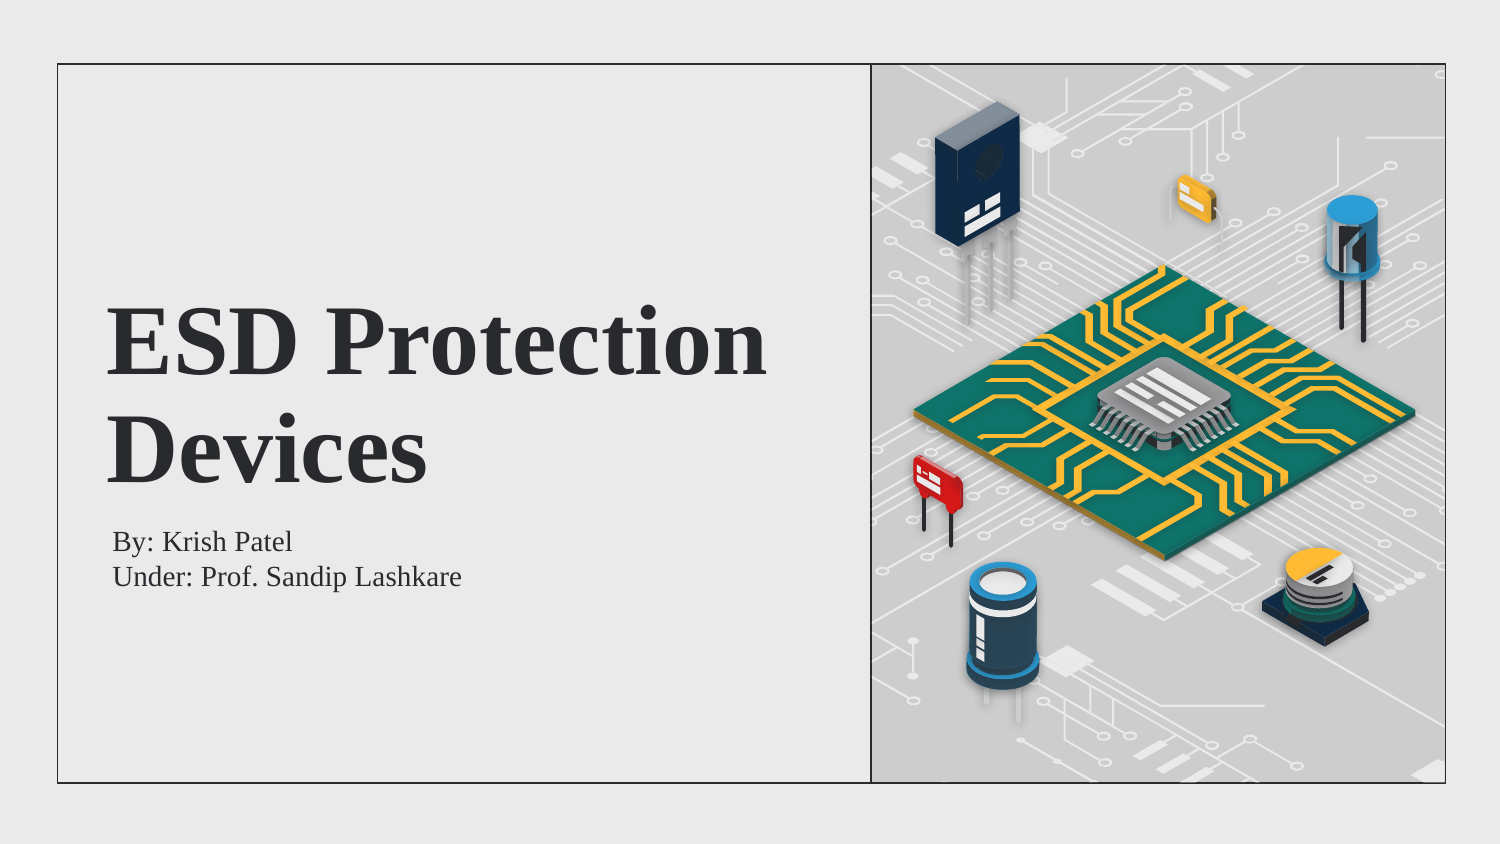

# ESD Protection Devices
By: Krish Patel
Under: Prof. Sandip Lashkare